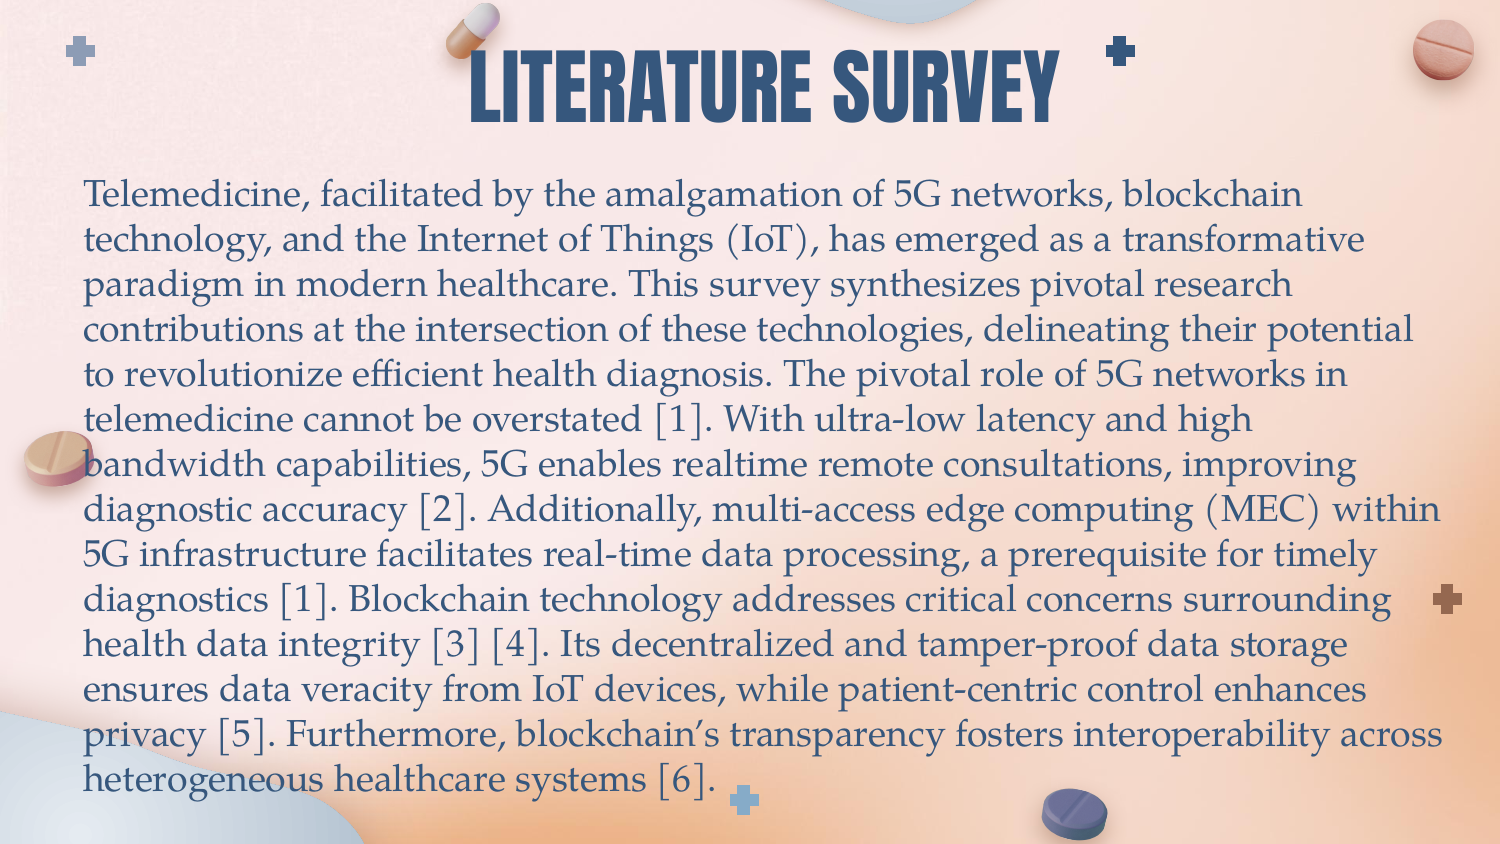

LITERATURE SURVEY
Telemedicine, facilitated by the amalgamation of 5G networks, blockchain technology, and the Internet of Things (IoT), has emerged as a transformative paradigm in modern healthcare. This survey synthesizes pivotal research contributions at the intersection of these technologies, delineating their potential to revolutionize efficient health diagnosis. The pivotal role of 5G networks in telemedicine cannot be overstated [1]. With ultra-low latency and high bandwidth capabilities, 5G enables realtime remote consultations, improving diagnostic accuracy [2]. Additionally, multi-access edge computing (MEC) within 5G infrastructure facilitates real-time data processing, a prerequisite for timely diagnostics [1]. Blockchain technology addresses critical concerns surrounding health data integrity [3] [4]. Its decentralized and tamper-proof data storage ensures data veracity from IoT devices, while patient-centric control enhances privacy [5]. Furthermore, blockchain’s transparency fosters interoperability across heterogeneous healthcare systems [6].